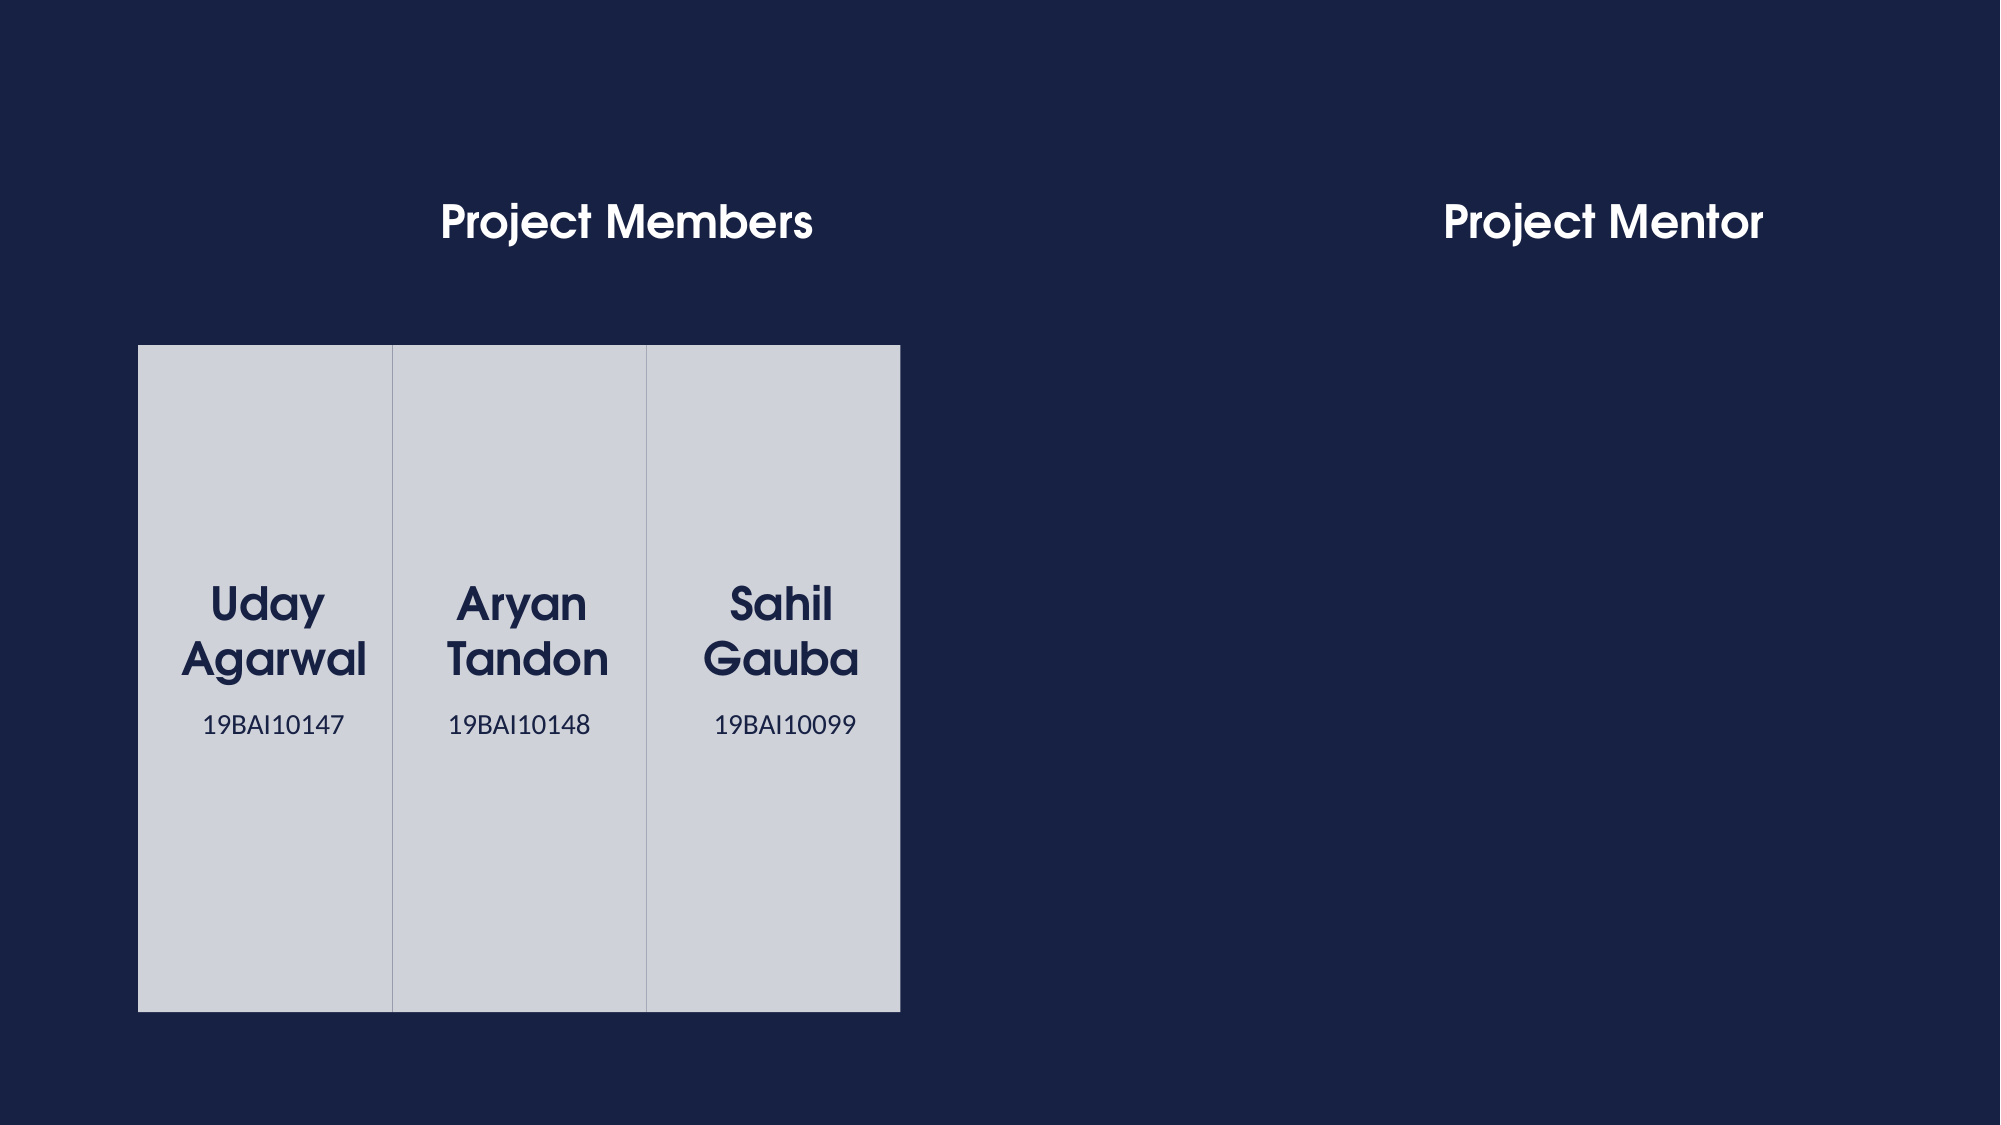

Project Members
Project Mentor
Aryan
Tandon
19BAI10148

Dr. L.
Shakkeera
Sahil
Gauba
19BAI10099
Uday
Agarwal
19BAI10147
Parv
Bhargava
19BAI10116